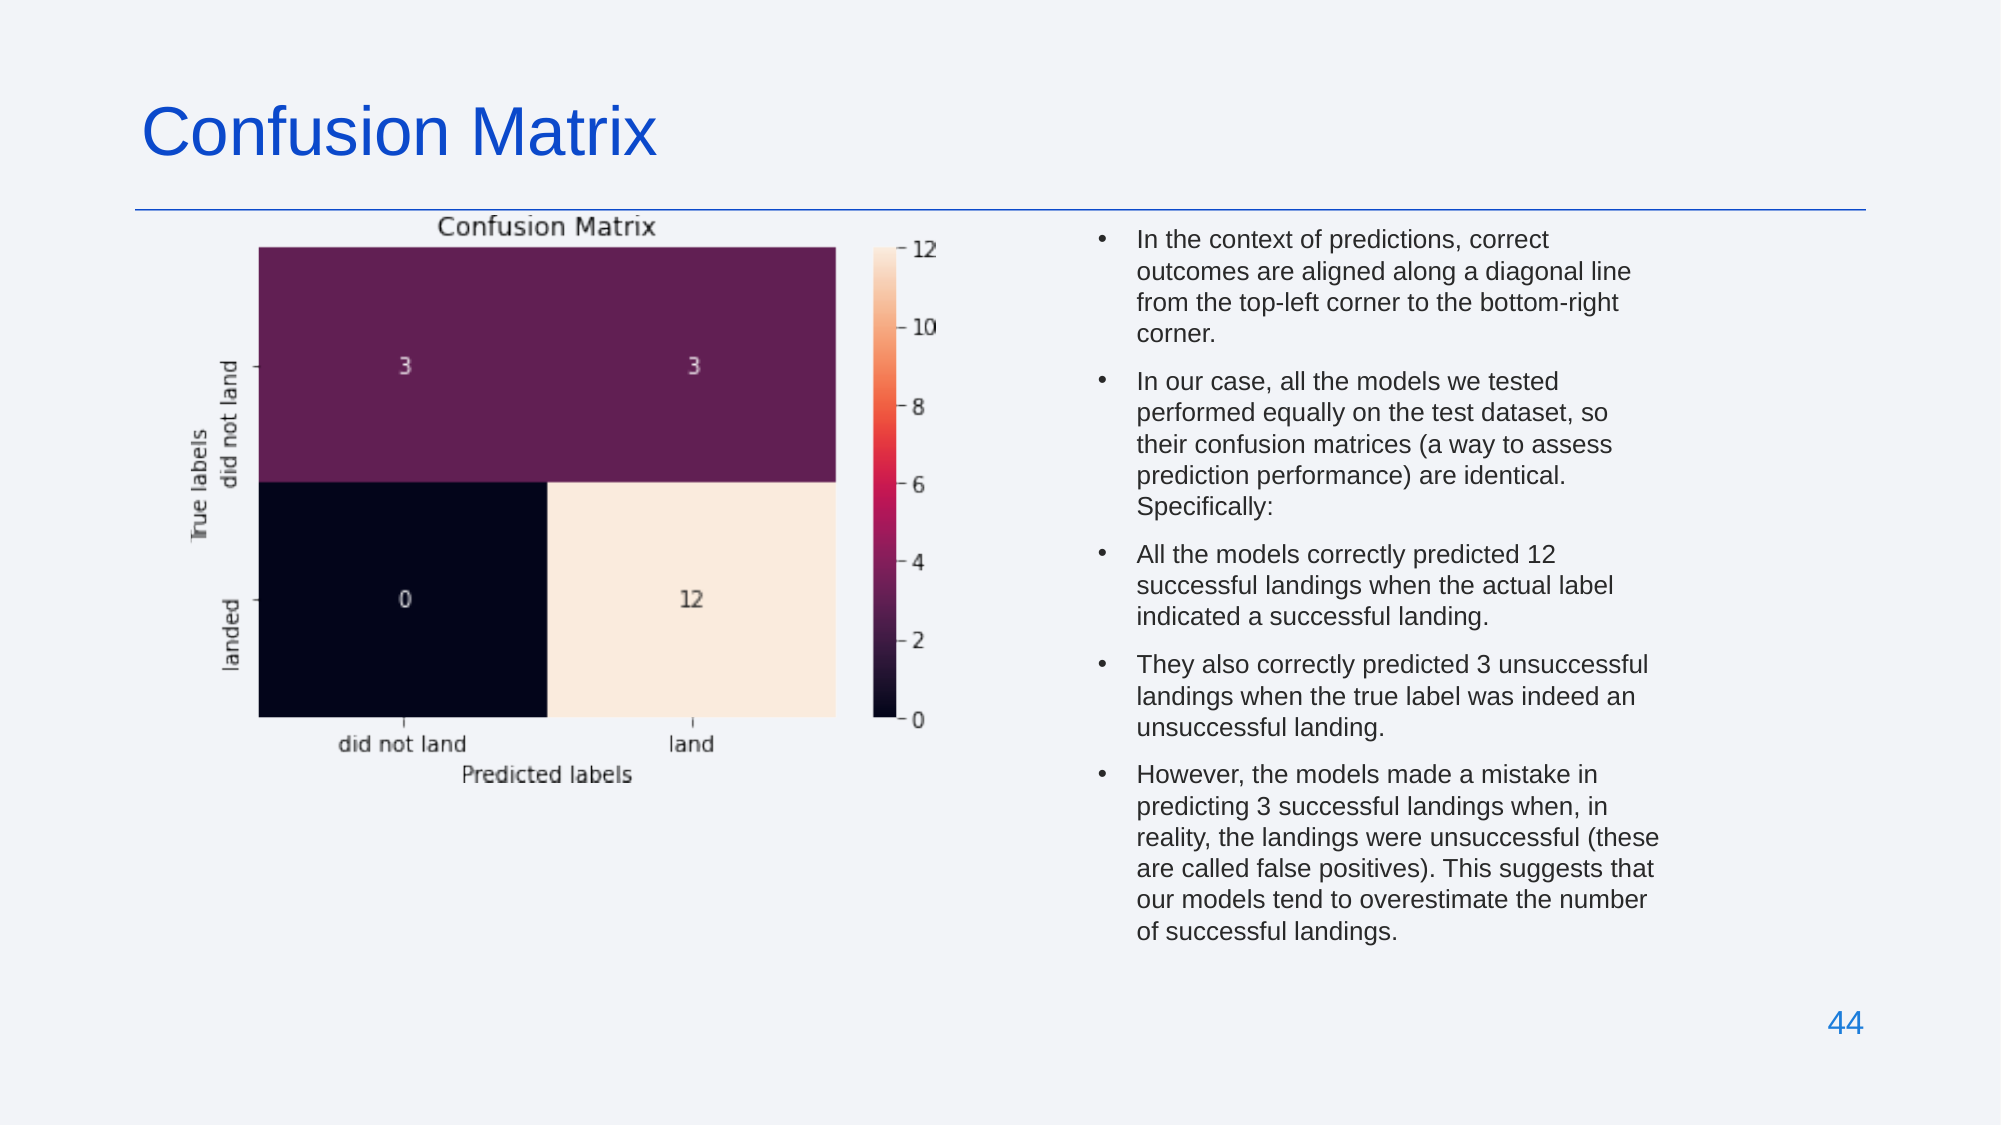

Confusion Matrix

In the context of predictions, correct outcomes are aligned along a diagonal line from the top-left corner to the bottom-right corner.
In our case, all the models we tested performed equally on the test dataset, so their confusion matrices (a way to assess prediction performance) are identical. Specifically:
All the models correctly predicted 12 successful landings when the actual label indicated a successful landing.
They also correctly predicted 3 unsuccessful landings when the true label was indeed an unsuccessful landing.
However, the models made a mistake in predicting 3 successful landings when, in reality, the landings were unsuccessful (these are called false positives). This suggests that our models tend to overestimate the number of successful landings.
44